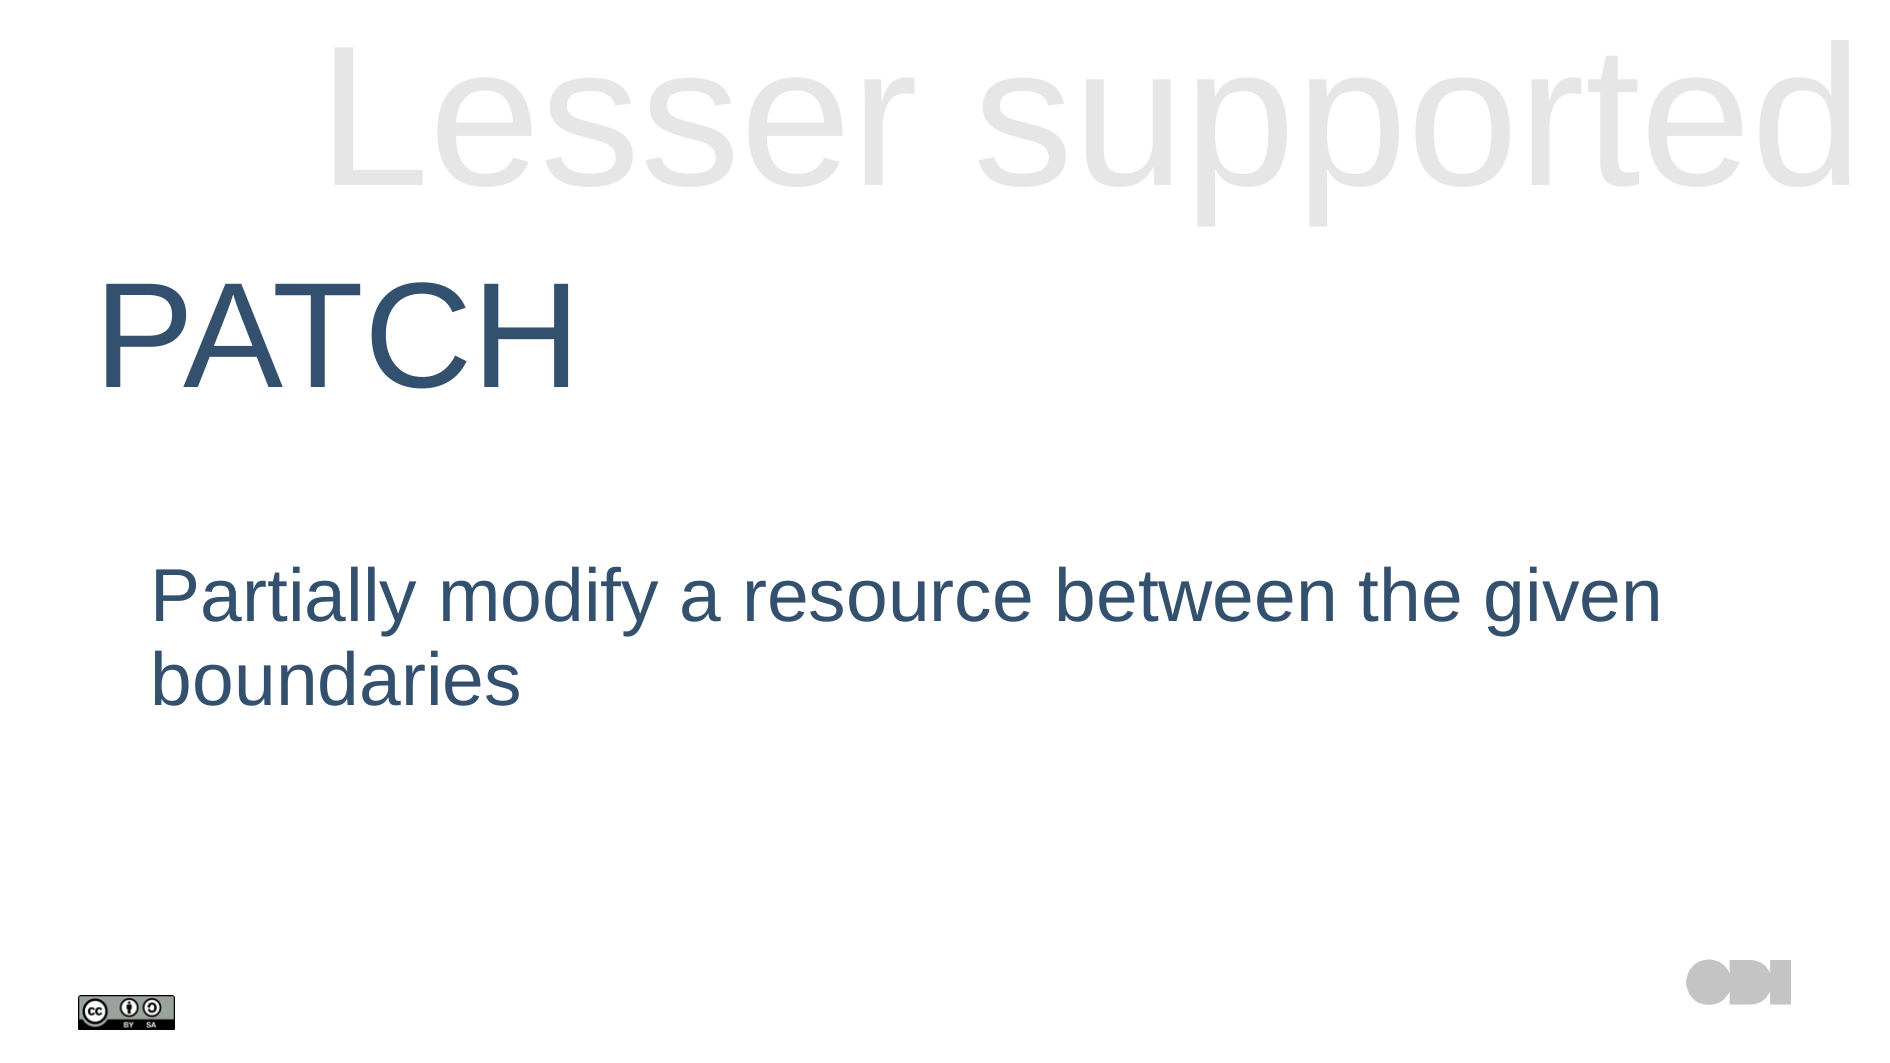

# Lesser supported
PATCH

	Partially modify a resource between the given boundaries